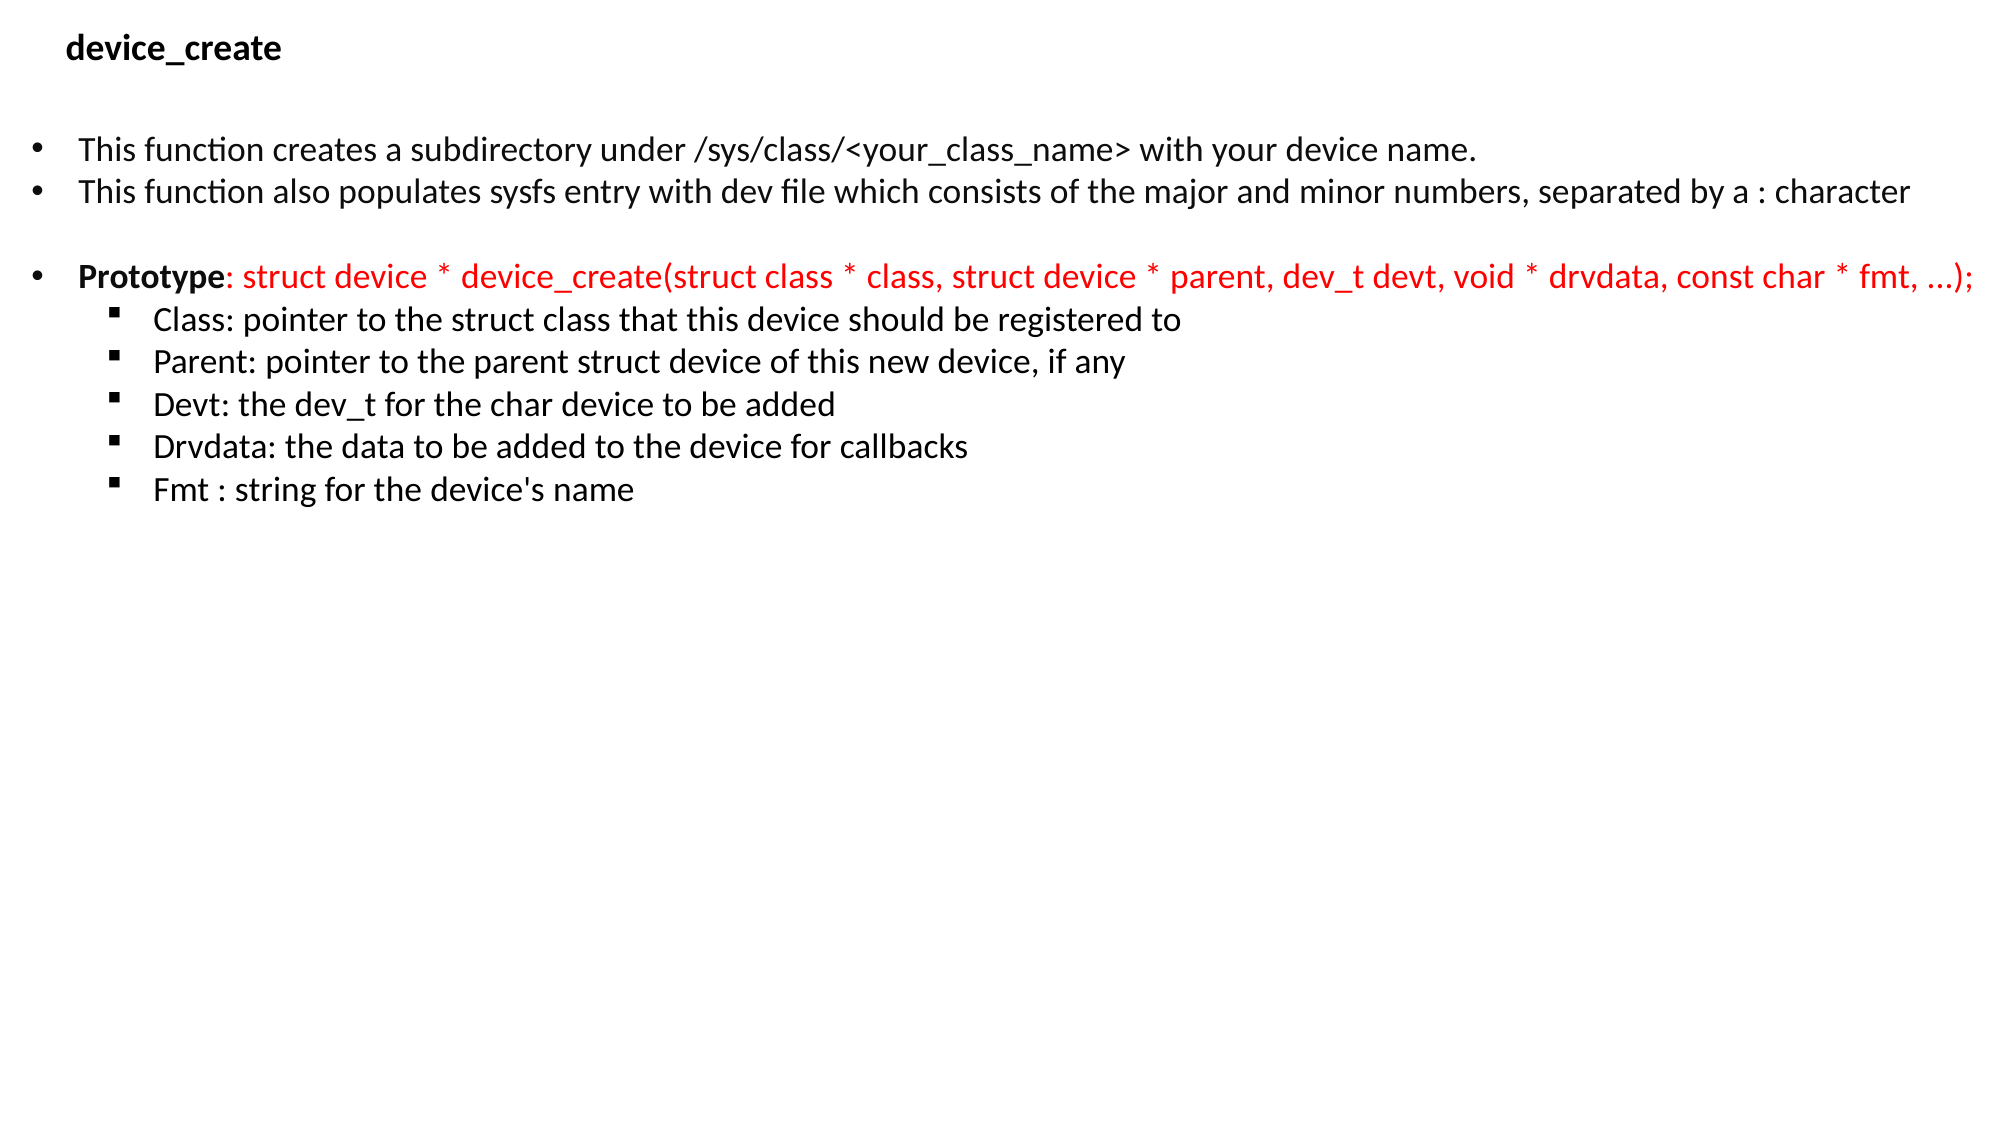

device_create
This function creates a subdirectory under /sys/class/<your_class_name> with your device name.
This function also populates sysfs entry with dev file which consists of the major and minor numbers, separated by a : character

Prototype: struct device * device_create(struct class * class, struct device * parent, dev_t devt, void * drvdata, const char * fmt, ...);
Class: pointer to the struct class that this device should be registered to
Parent: pointer to the parent struct device of this new device, if any
Devt: the dev_t for the char device to be added
Drvdata: the data to be added to the device for callbacks
Fmt : string for the device's name